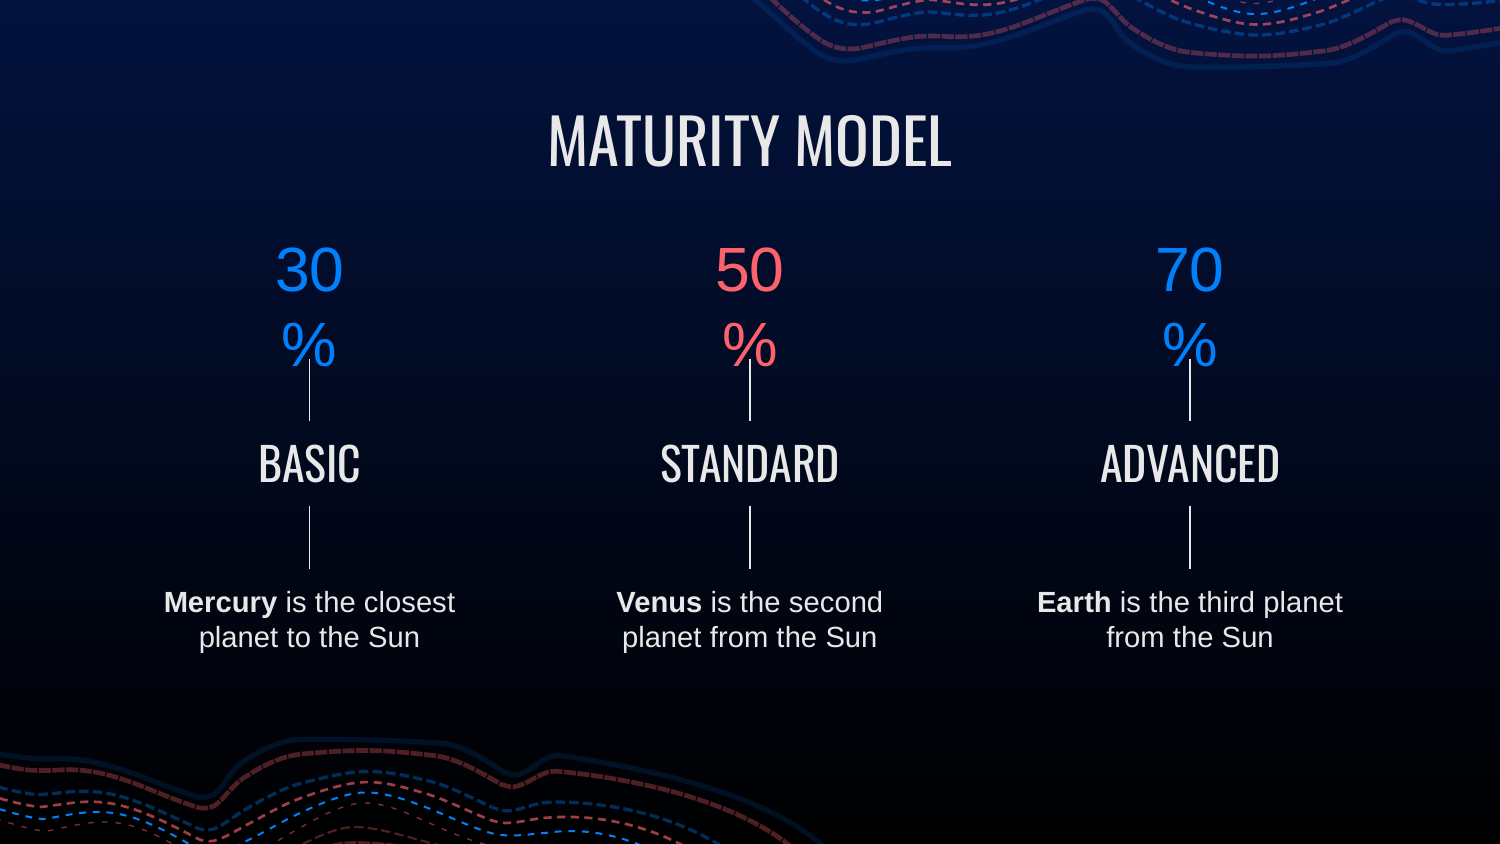

MATURITY MODEL
30%
50%
70%
# BASIC
ADVANCED
STANDARD
Mercury is the closest planet to the Sun
Earth is the third planet from the Sun
Venus is the second planet from the Sun